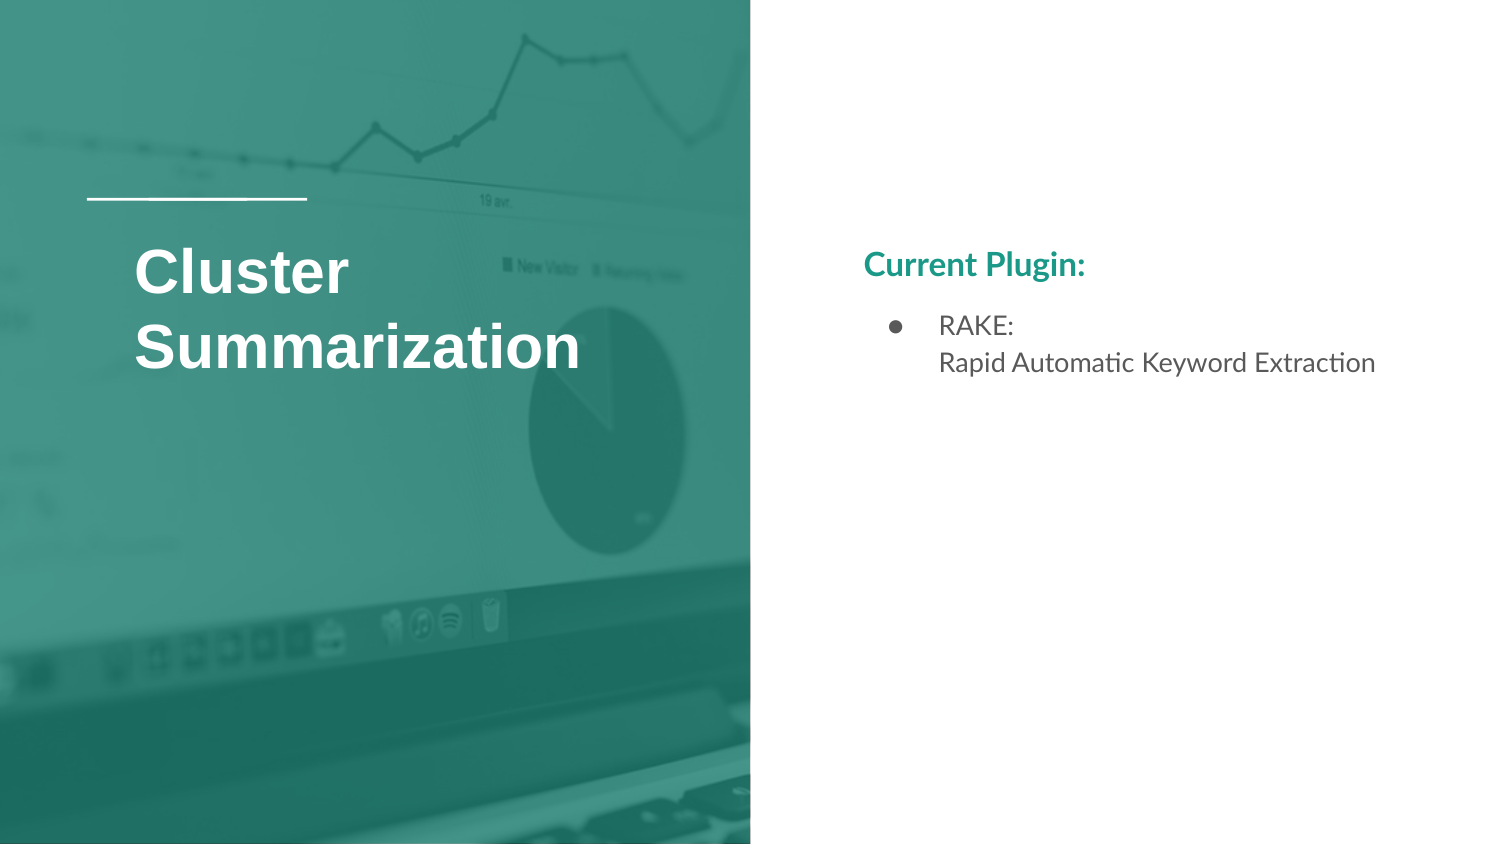

# Cluster
Summarization

Current Plugin:
RAKE:
Rapid Automatic Keyword Extraction